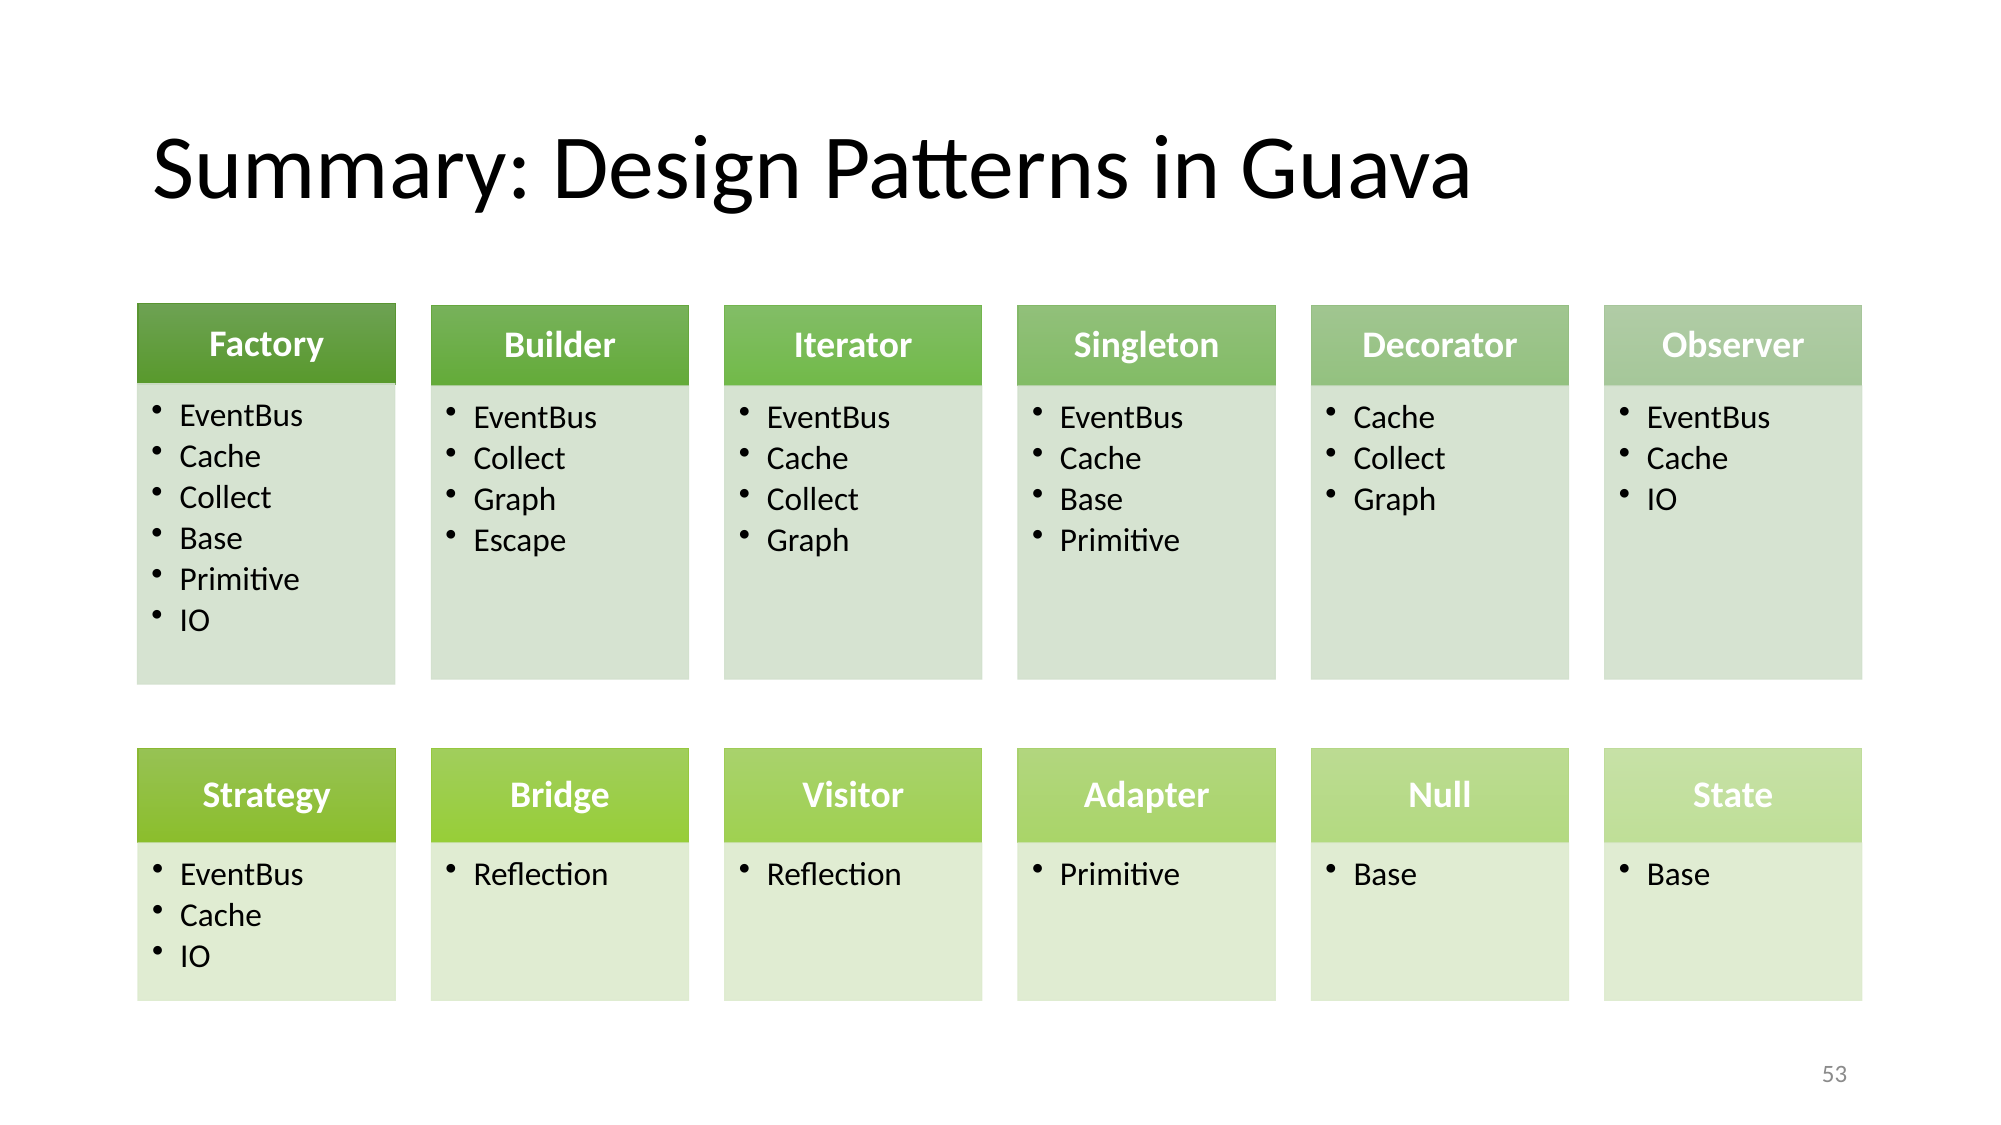

# Summary: Design Patterns in Guava
Factory
EventBus
Cache
Collect
Base
Primitive
IO
Builder
EventBus
Collect
Graph
Escape
Iterator
EventBus
Cache
Collect
Graph
Singleton
EventBus
Cache
Base
Primitive
Decorator
Cache
Collect
Graph
Observer
EventBus
Cache
IO
Strategy
EventBus
Cache
IO
Bridge
Reflection
Visitor
Reflection
Adapter
Primitive
Null
Base
State
Base
53